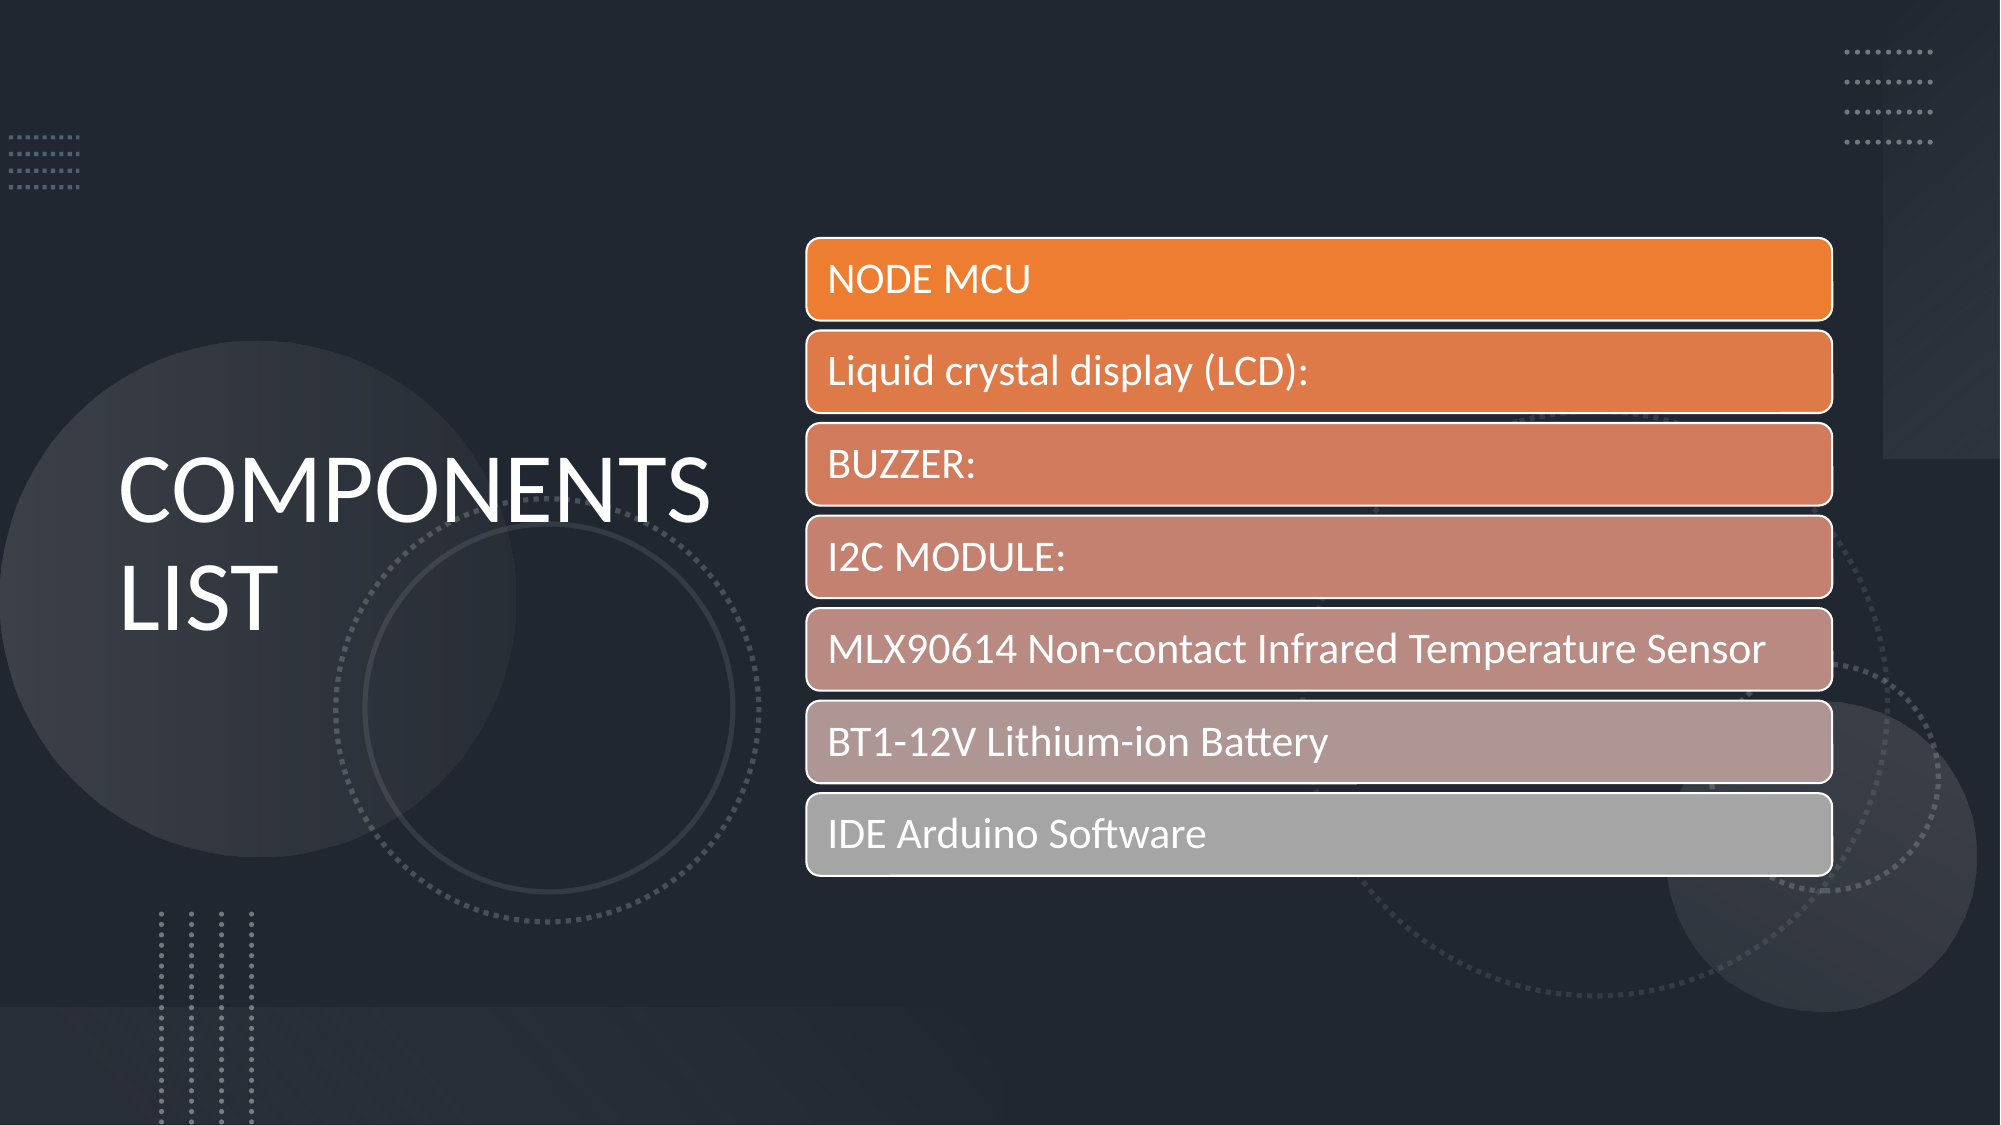

# COMPONENTS LIST
NODE MCU
Liquid crystal display (LCD):
BUZZER:
I2C MODULE:
MLX90614 Non-contact Infrared Temperature Sensor
BT1-12V Lithium-ion Battery
IDE Arduino Software